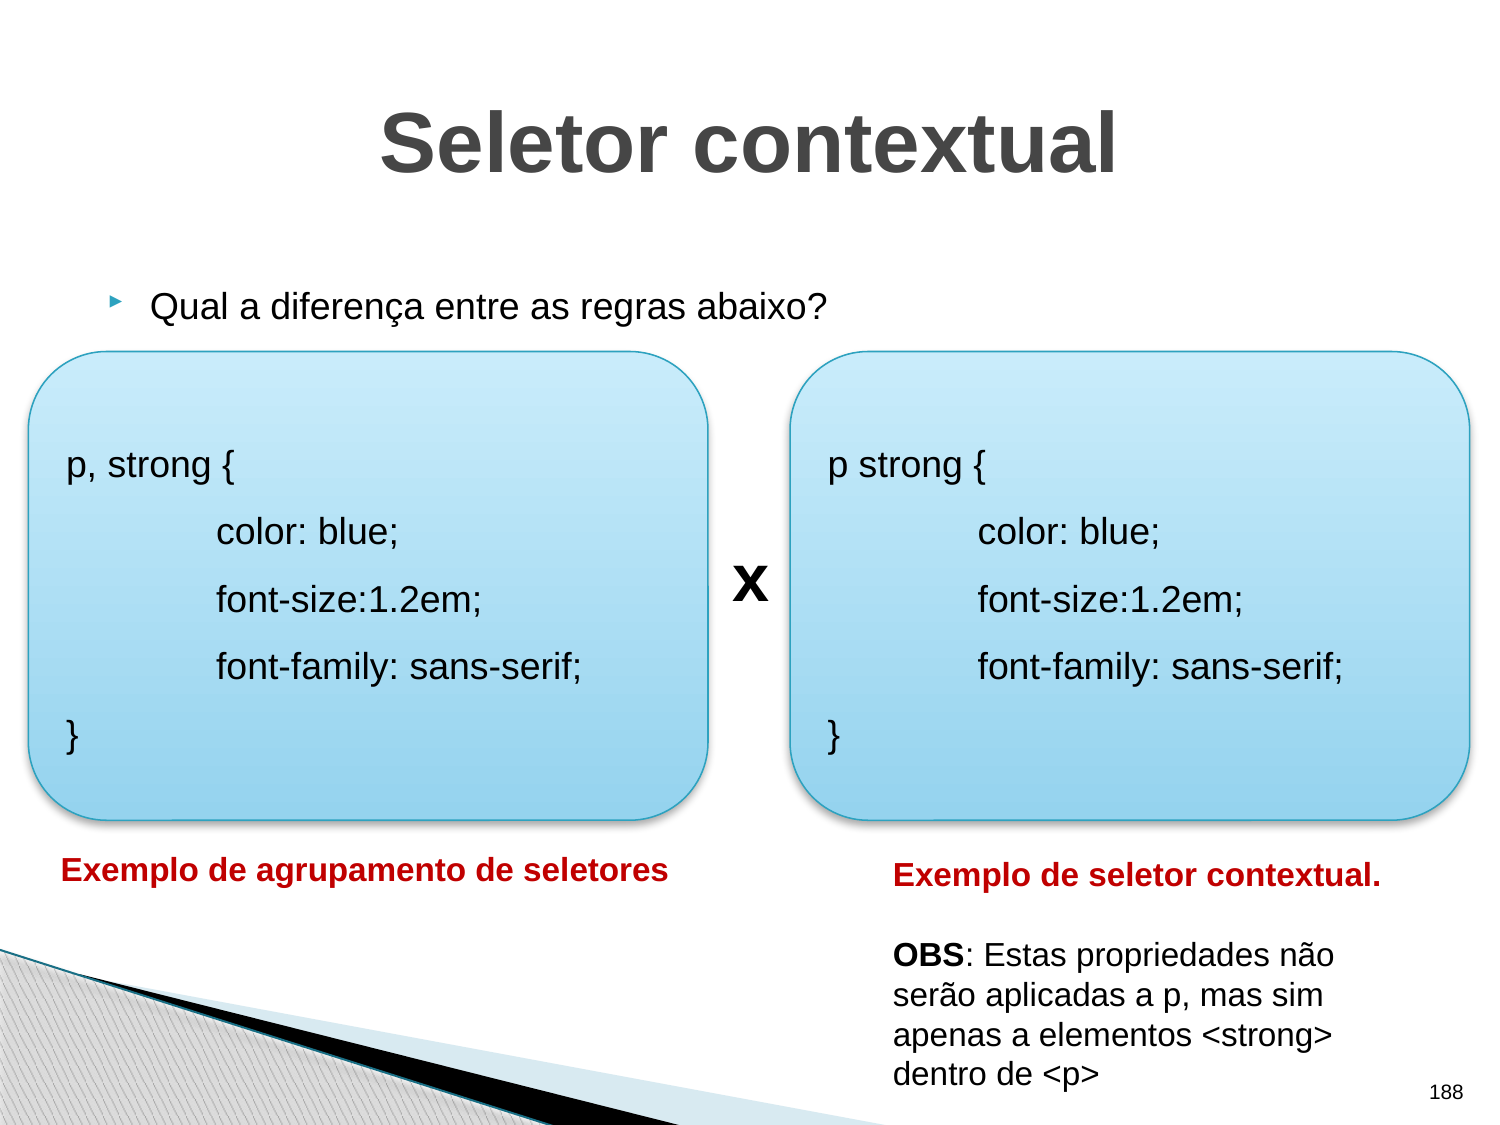

# Seletor contextual
Qual a diferença entre as regras abaixo?

p, strong {
	color: blue;
	font-size:1.2em;
	font-family: sans-serif;
}
p strong {
	color: blue;
	font-size:1.2em;
	font-family: sans-serif;
}
x
Exemplo de agrupamento de seletores
Exemplo de seletor contextual.

OBS: Estas propriedades não serão aplicadas a p, mas sim apenas a elementos <strong> dentro de <p>

188